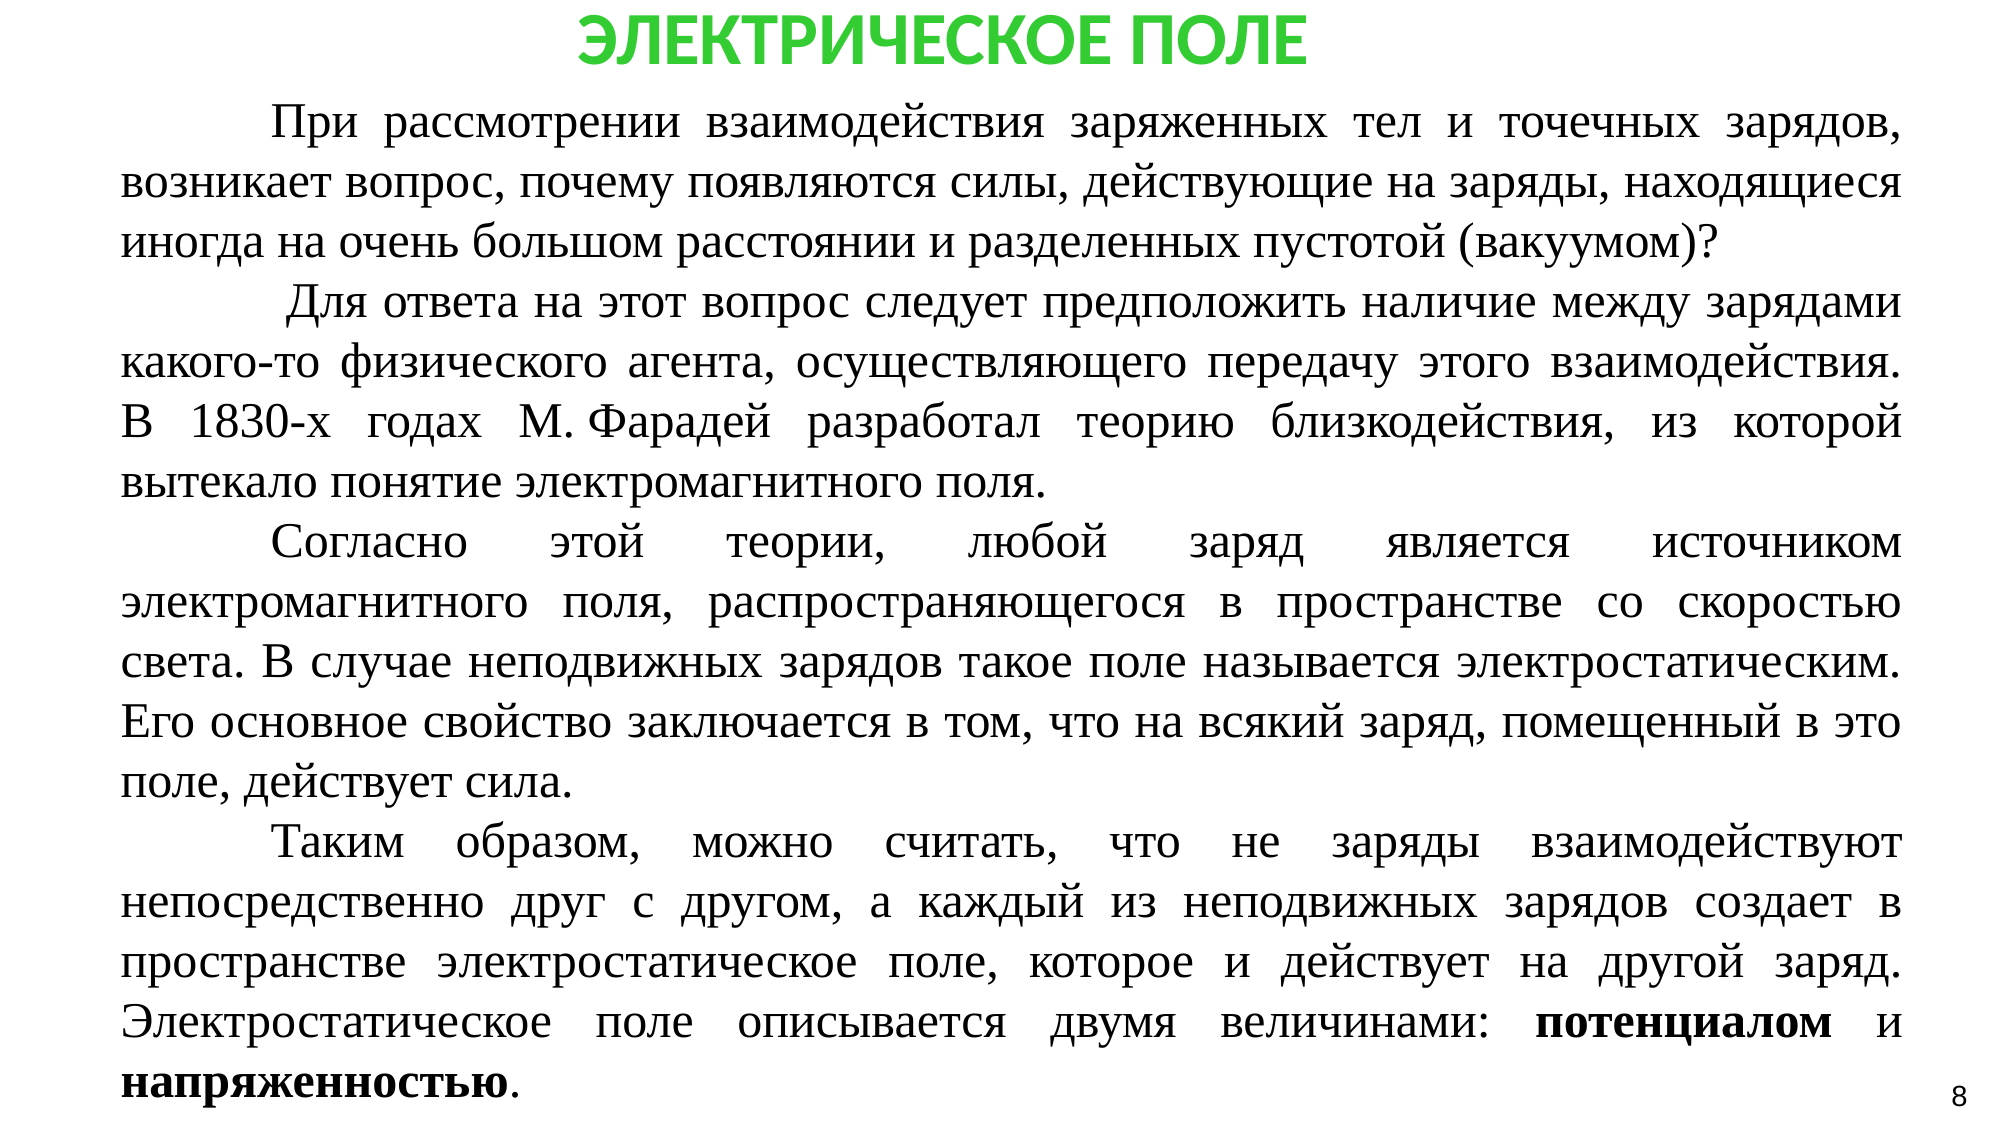

ЭЛЕКТРИЧЕСКОЕ ПОЛЕ
 	При рассмотрении взаимодействия заряженных тел и точечных зарядов, возникает вопрос, почему появляются силы, действующие на заряды, находящиеся иногда на очень большом расстоянии и разделенных пустотой (вакуумом)?
	 Для ответа на этот вопрос следует предположить наличие между зарядами какого-то физического агента, осуществляющего передачу этого взаимодействия. В 1830-х годах М. Фарадей разработал теорию близкодействия, из которой вытекало понятие электромагнитного поля.
	Согласно этой теории, любой заряд является источником электромагнитного поля, распространяющегося в пространстве со скоростью света. В случае неподвижных зарядов такое поле называется электростатическим. Его основное свойство заключается в том, что на всякий заряд, помещенный в это поле, действует сила.
	Таким образом, можно считать, что не заряды взаимодействуют непосредственно друг с другом, а каждый из неподвижных зарядов создает в пространстве электростатическое поле, которое и действует на другой заряд. Электростатическое поле описывается двумя величинами: потенциалом и напряженностью.
8